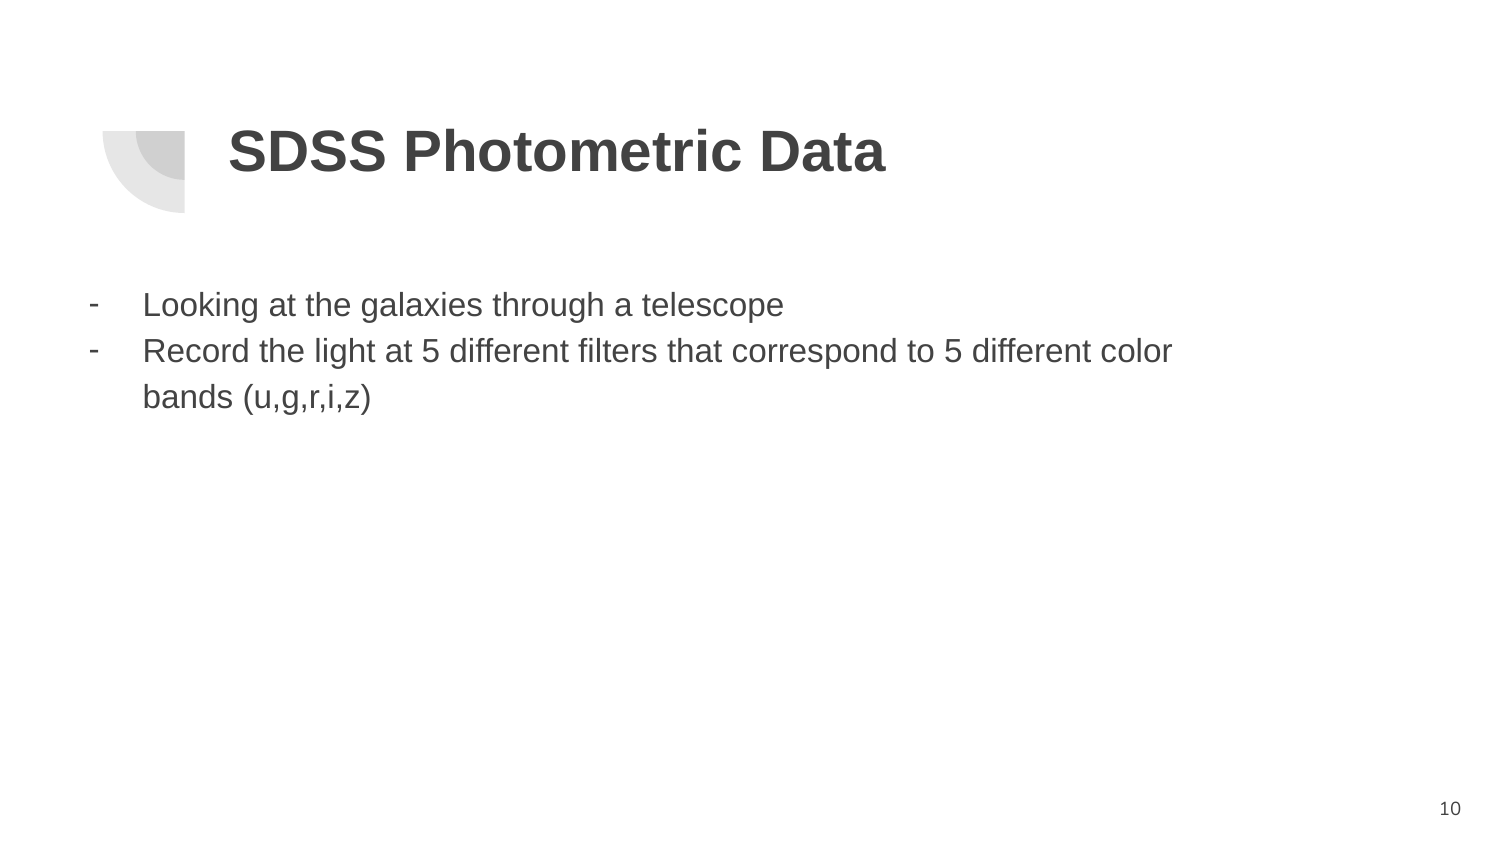

# SDSS Photometric Data
Looking at the galaxies through a telescope
Record the light at 5 different filters that correspond to 5 different color bands (u,g,r,i,z)

10